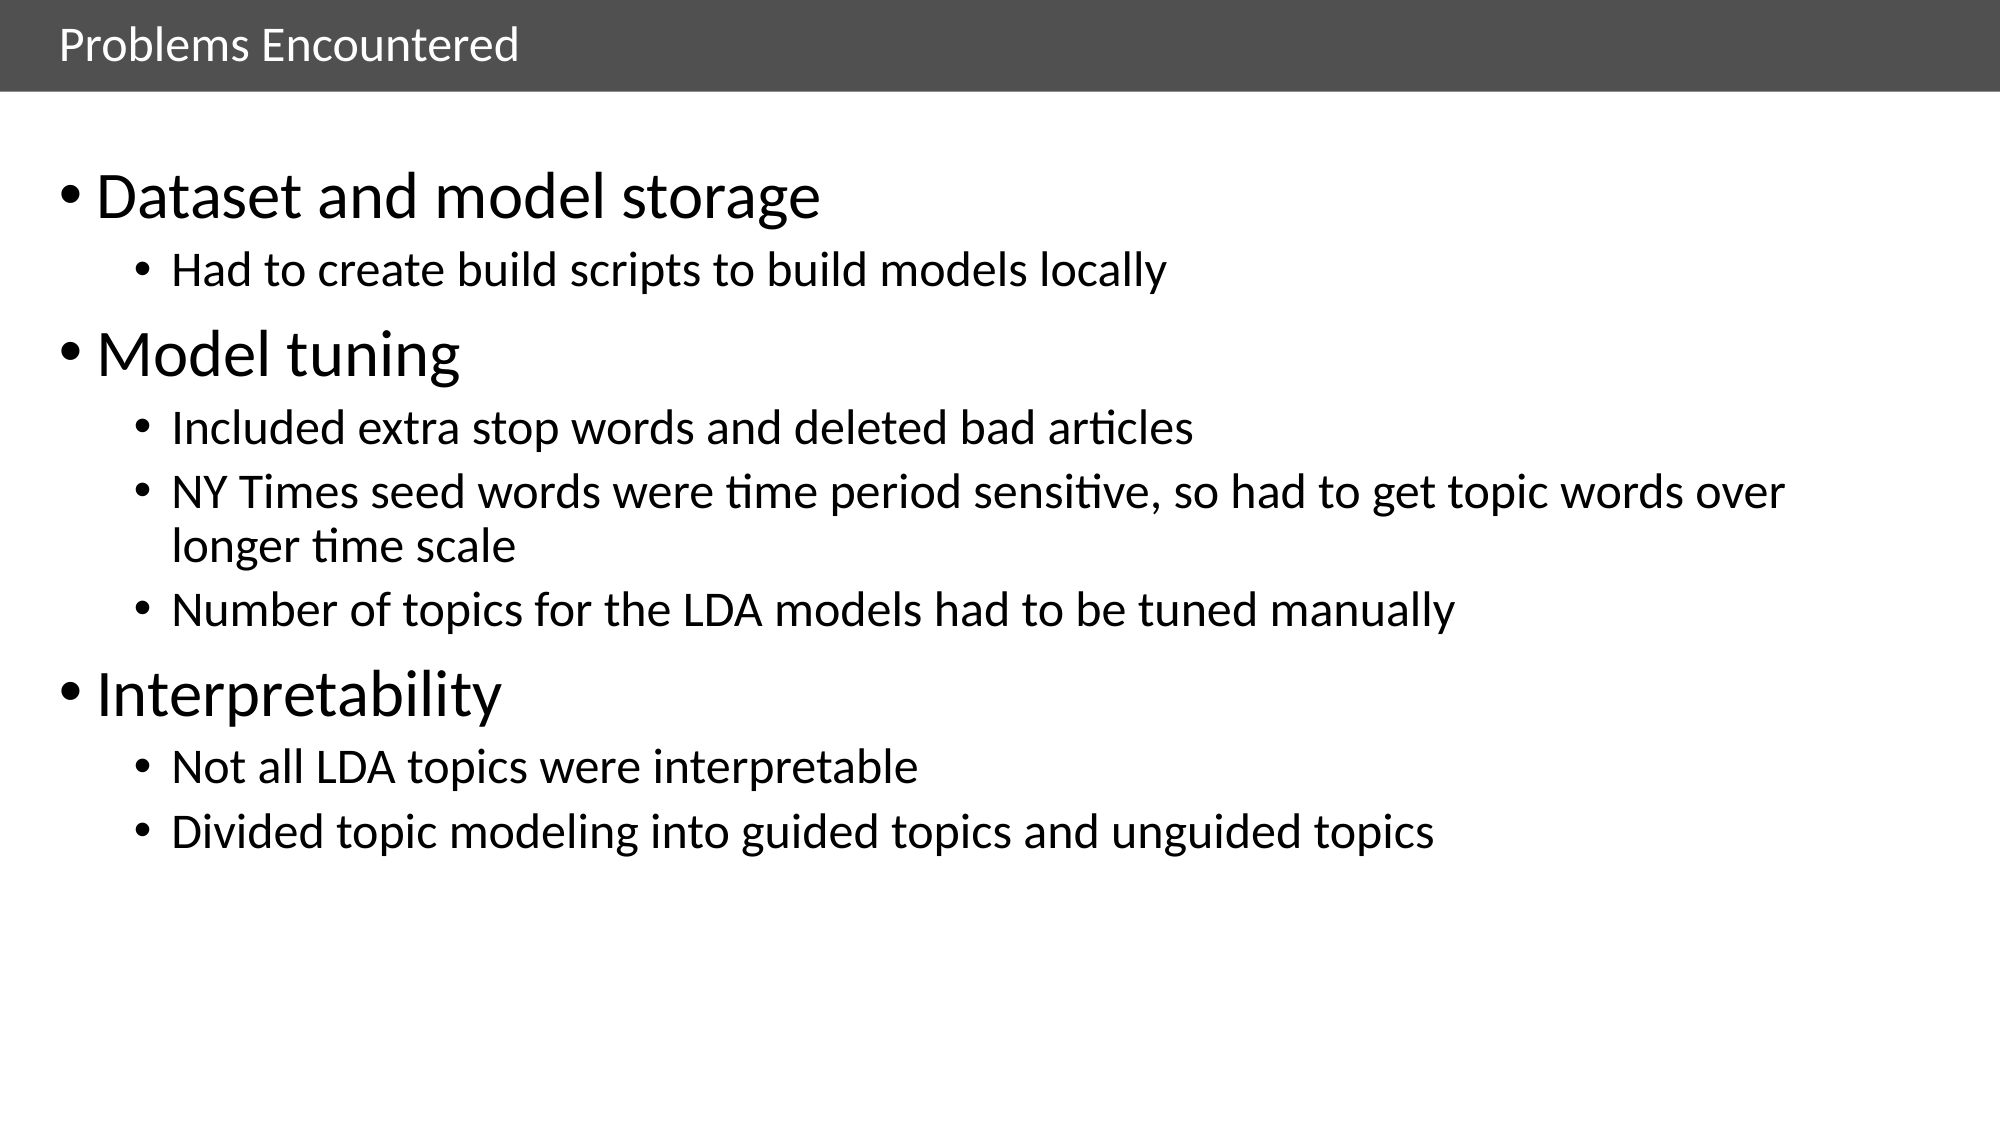

# Problems Encountered
Dataset and model storage
Had to create build scripts to build models locally
Model tuning
Included extra stop words and deleted bad articles
NY Times seed words were time period sensitive, so had to get topic words over longer time scale
Number of topics for the LDA models had to be tuned manually
Interpretability
Not all LDA topics were interpretable
Divided topic modeling into guided topics and unguided topics